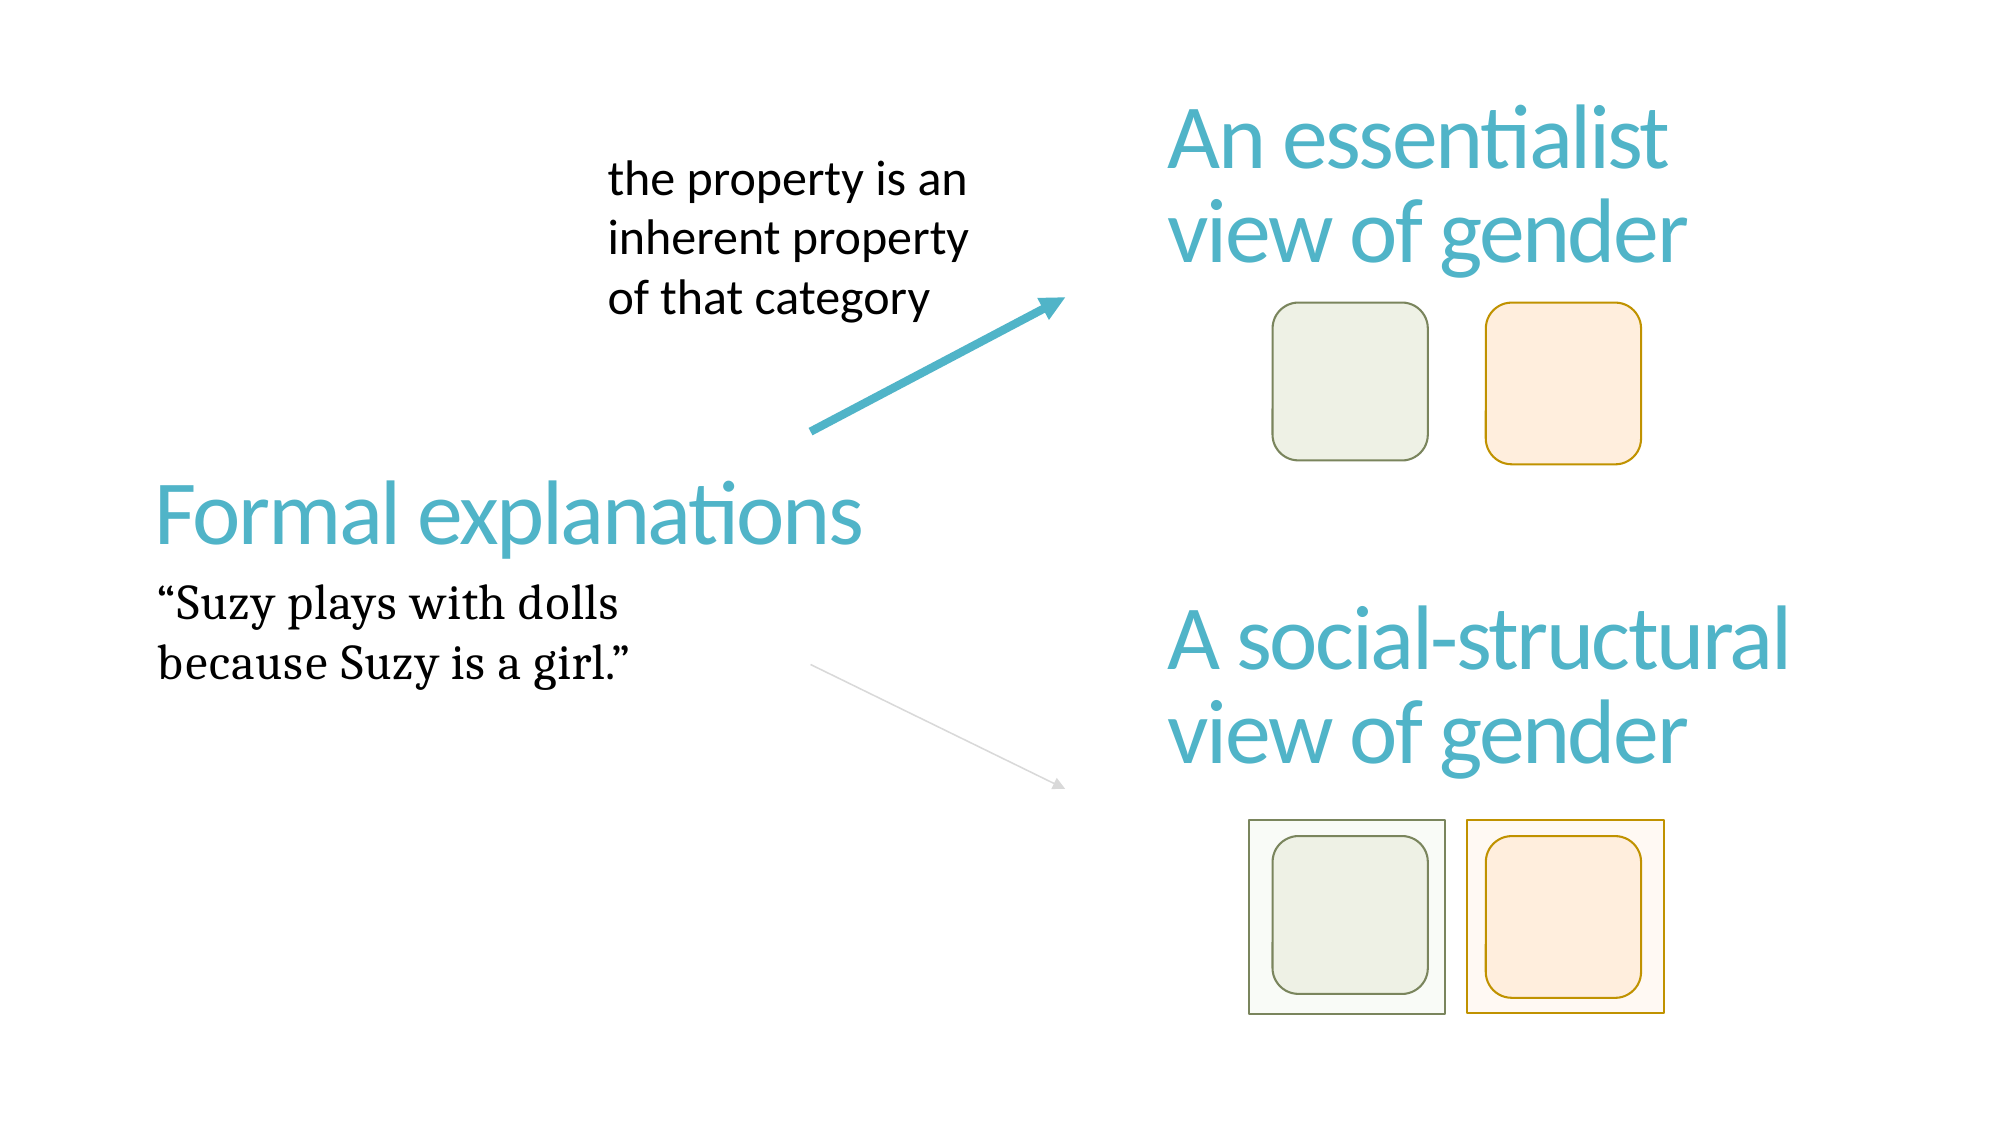

An essentialist
view of gender
the property is an
inherent property
of that category

Formal explanations
A social-structural view of gender
“Suzy plays with dolls
because Suzy is a girl.”